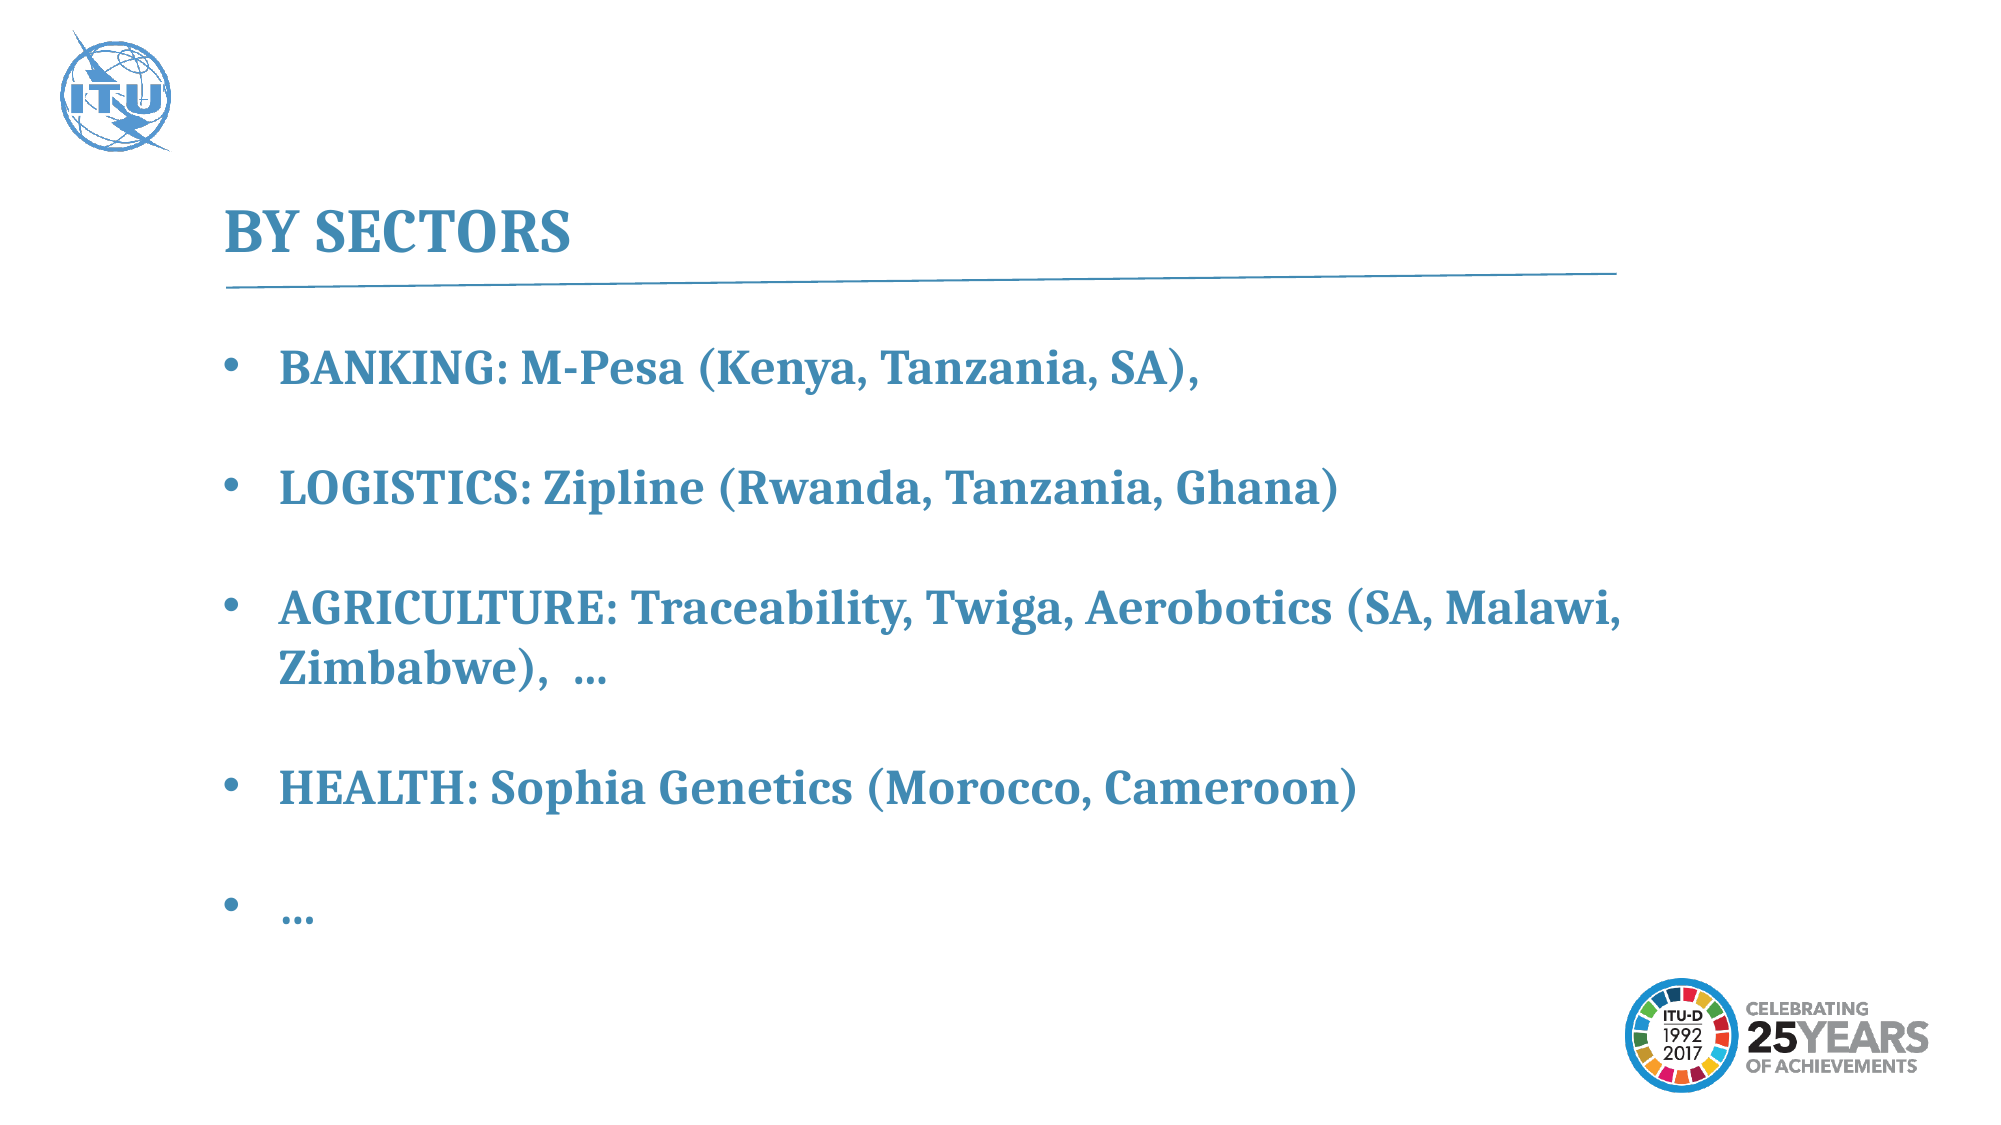

BY SECTORS
BANKING: M-Pesa (Kenya, Tanzania, SA),

LOGISTICS: Zipline (Rwanda, Tanzania, Ghana)
AGRICULTURE: Traceability, Twiga, Aerobotics (SA, Malawi, Zimbabwe),  …
HEALTH: Sophia Genetics (Morocco, Cameroon)
…